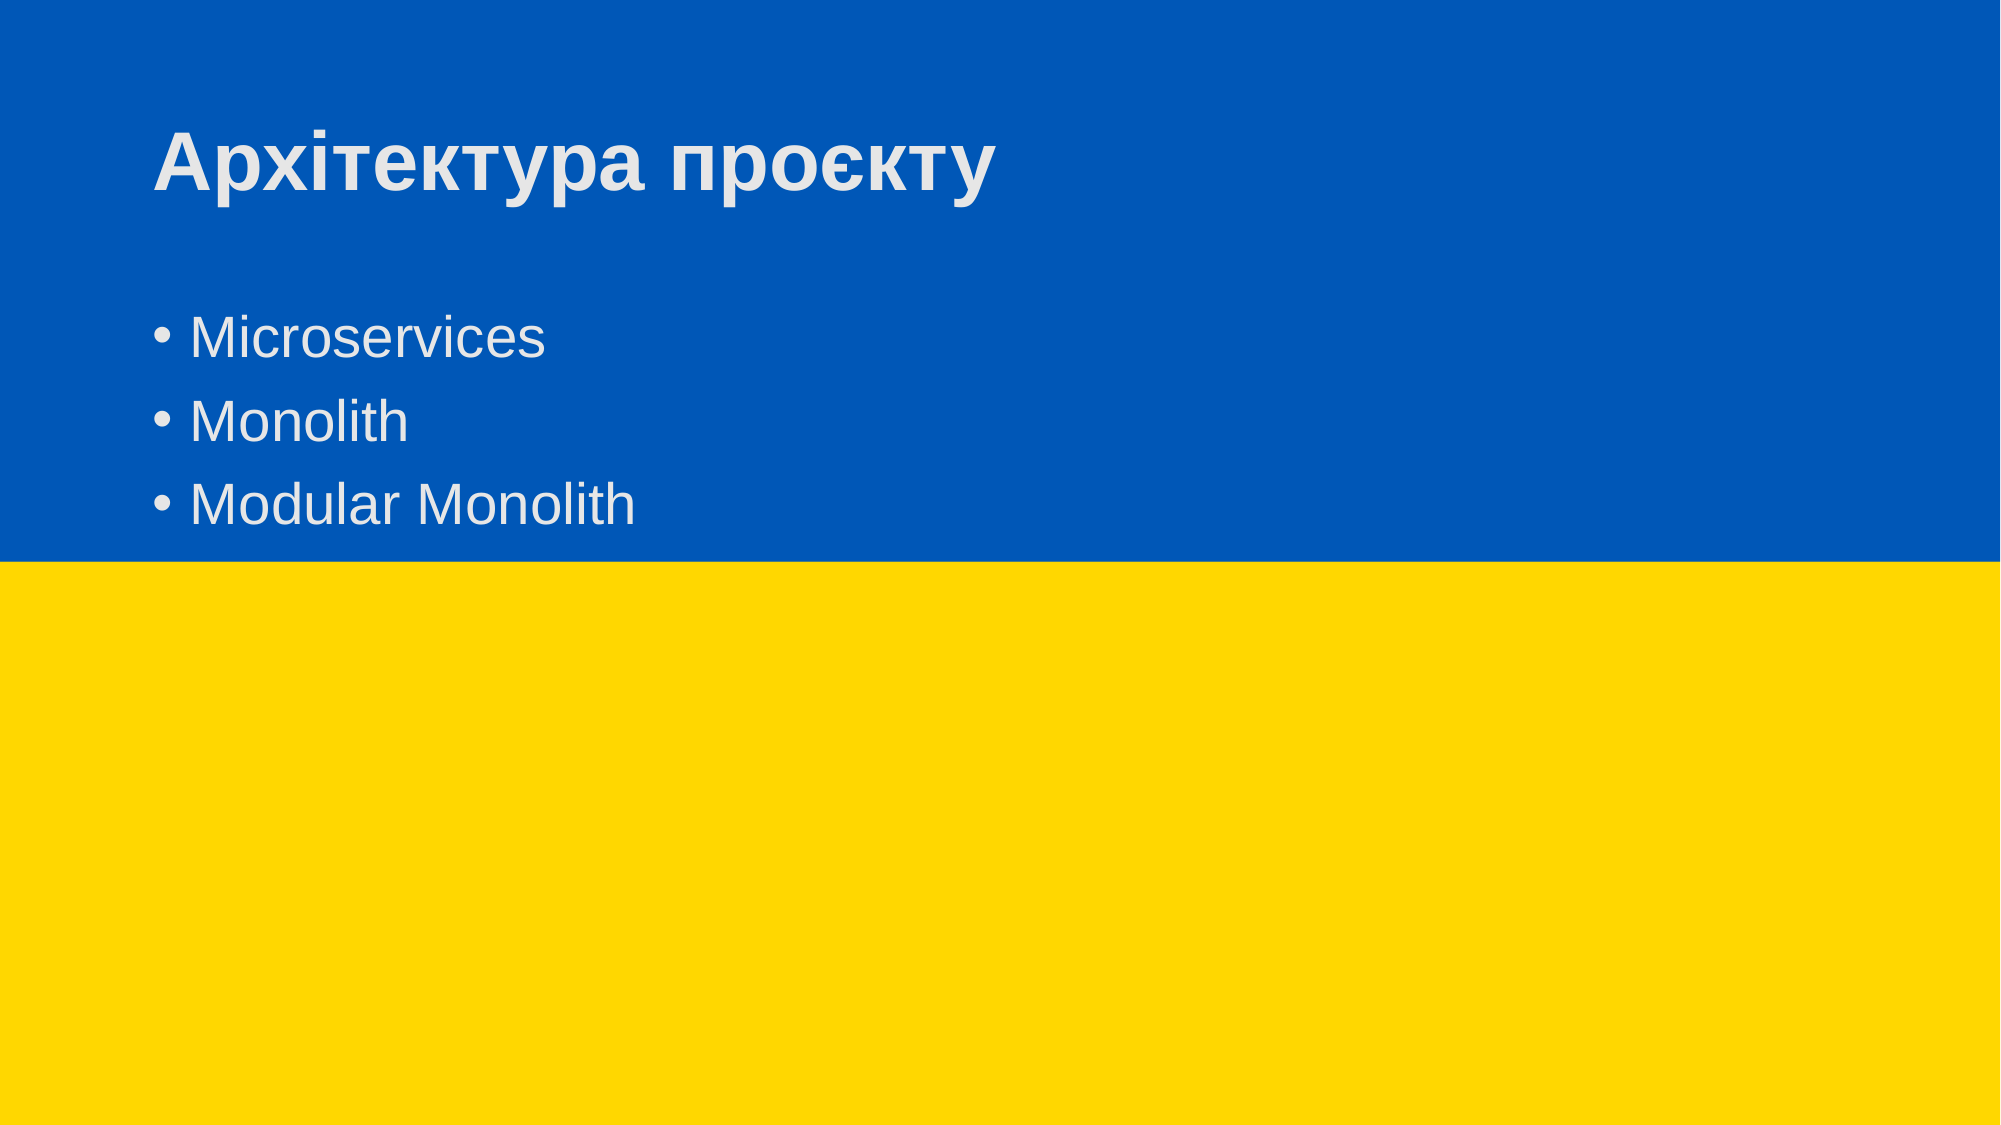

# Архітектура проєкту
Microservices
Monolith
Modular Monolith